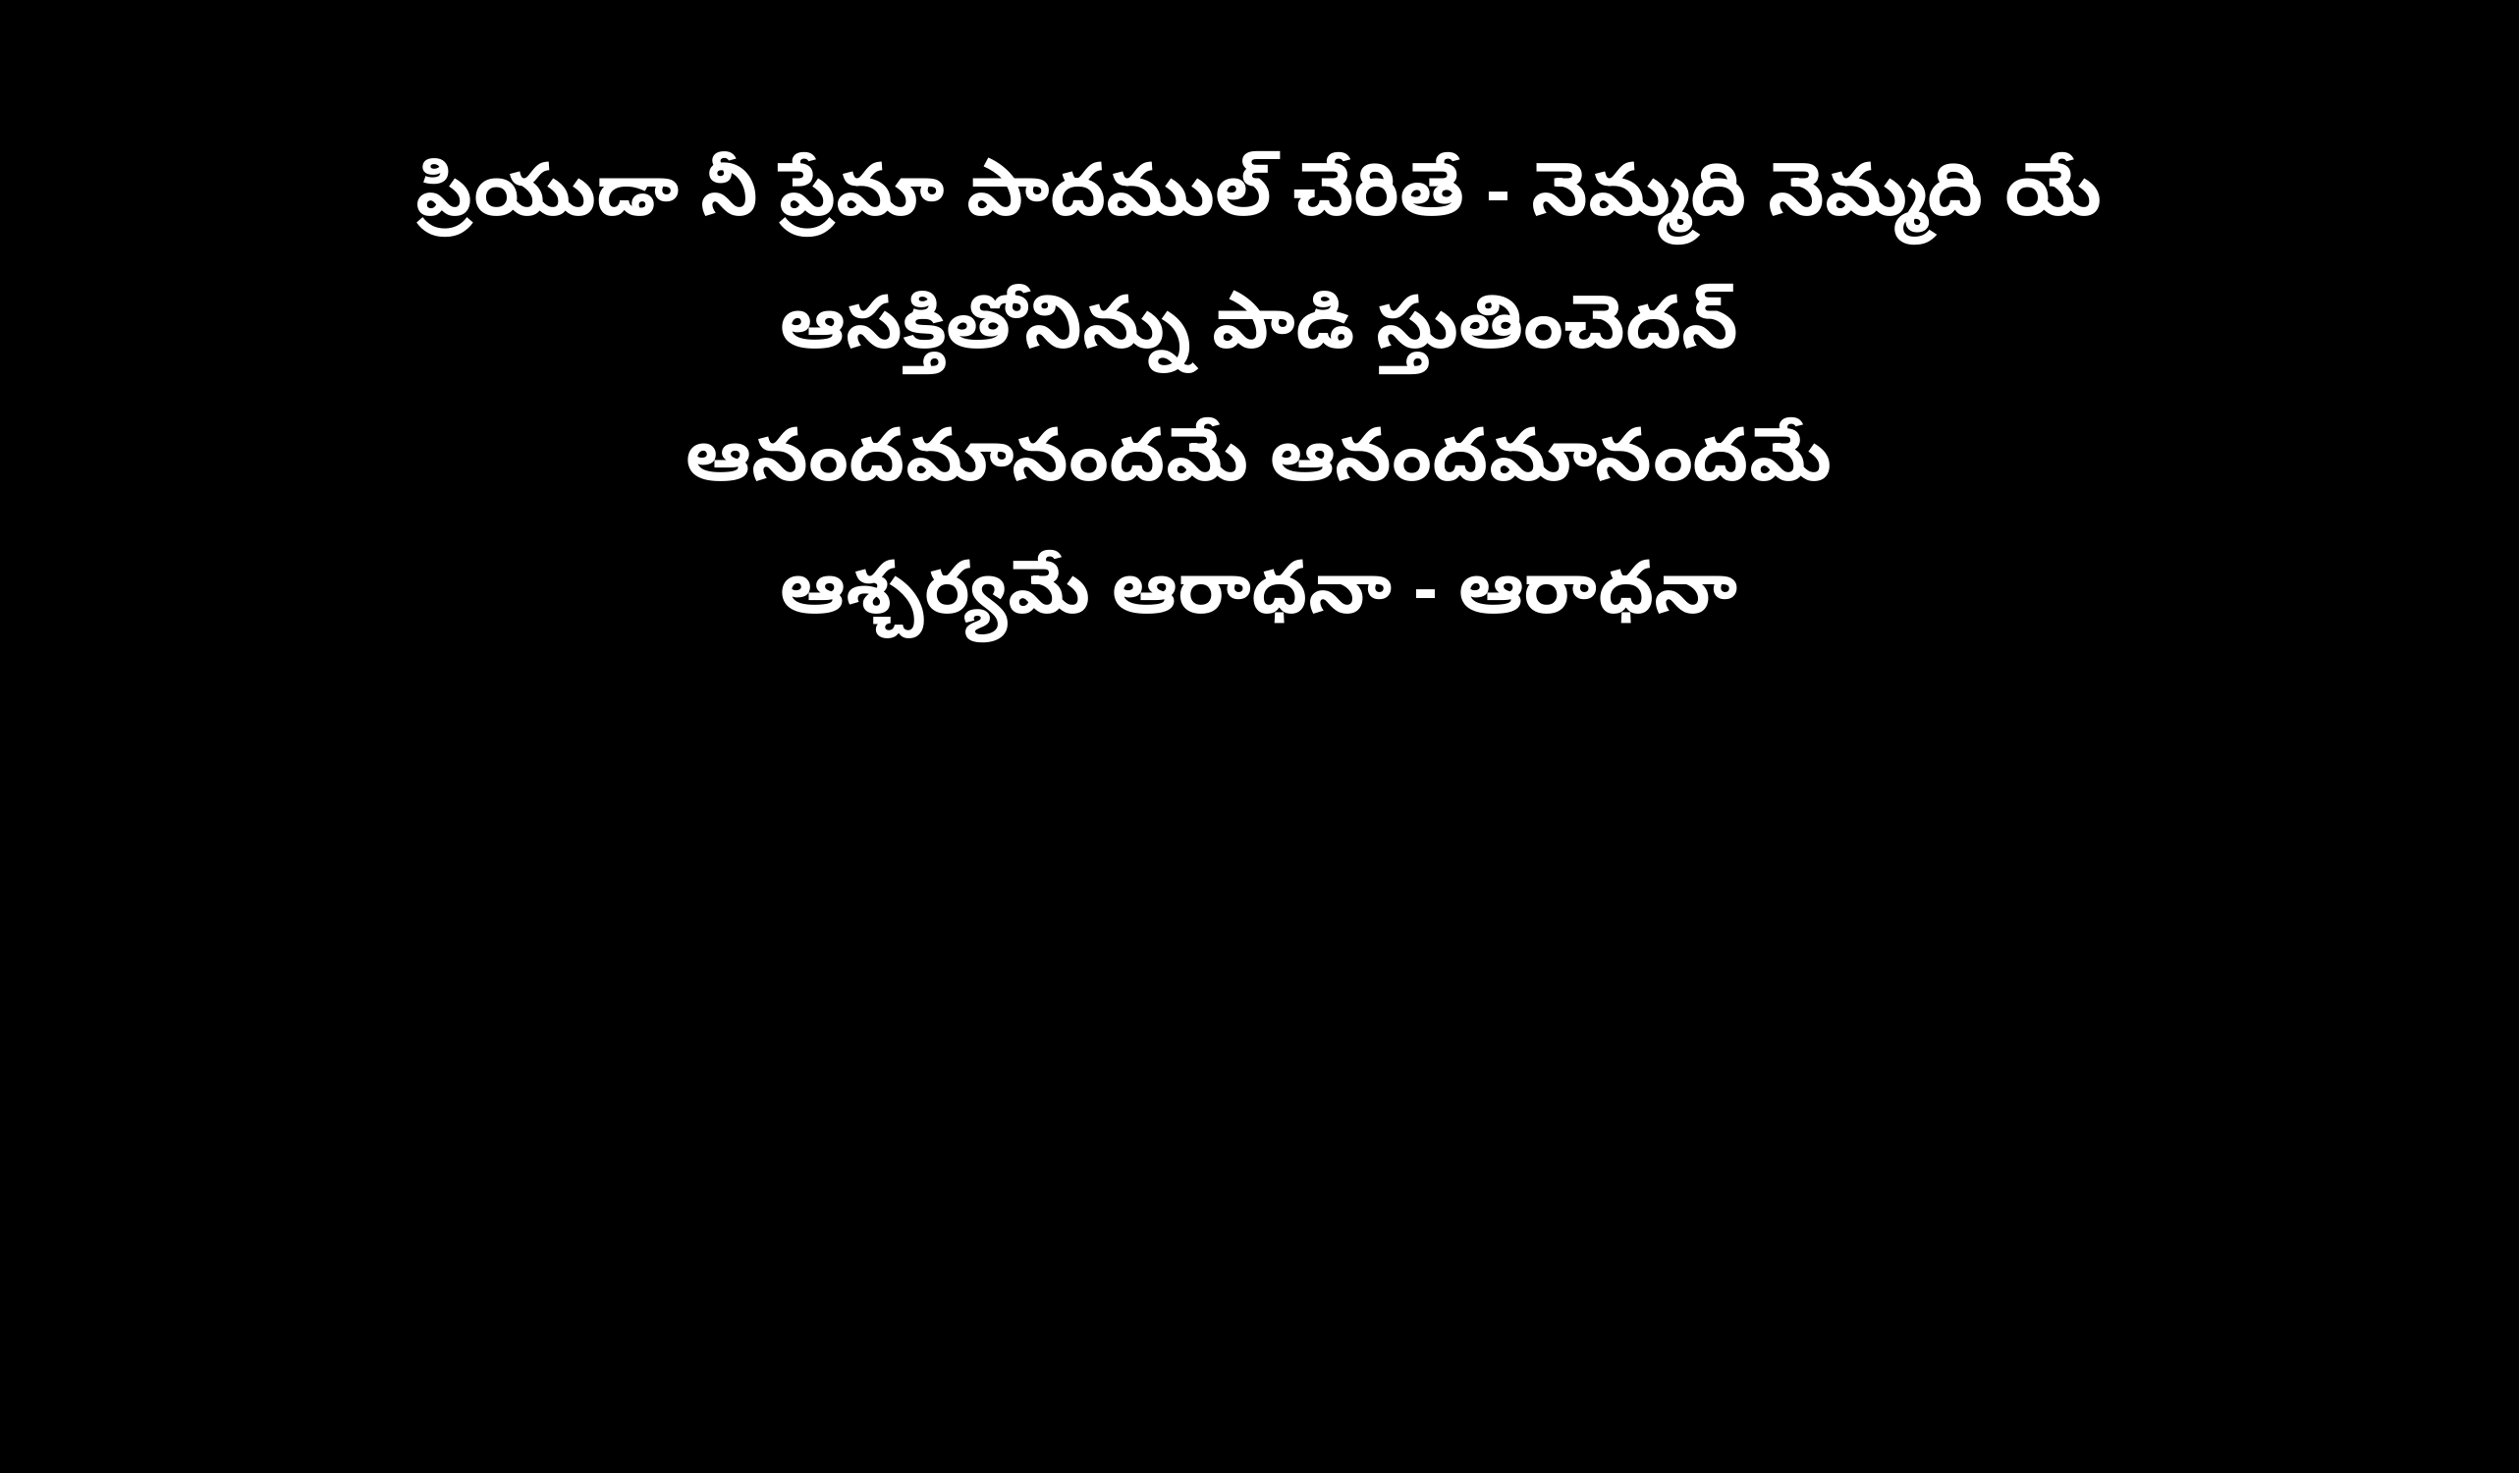

ప్రియుడా నీ ప్రేమా పాదముల్ చేరితే - నెమ్మది నెమ్మది యే
ఆసక్తితోనిన్ను పాడి స్తుతించెదన్
ఆనందమానందమే ఆనందమానందమే
ఆశ్చర్యమే ఆరాధనా - ఆరాధనా